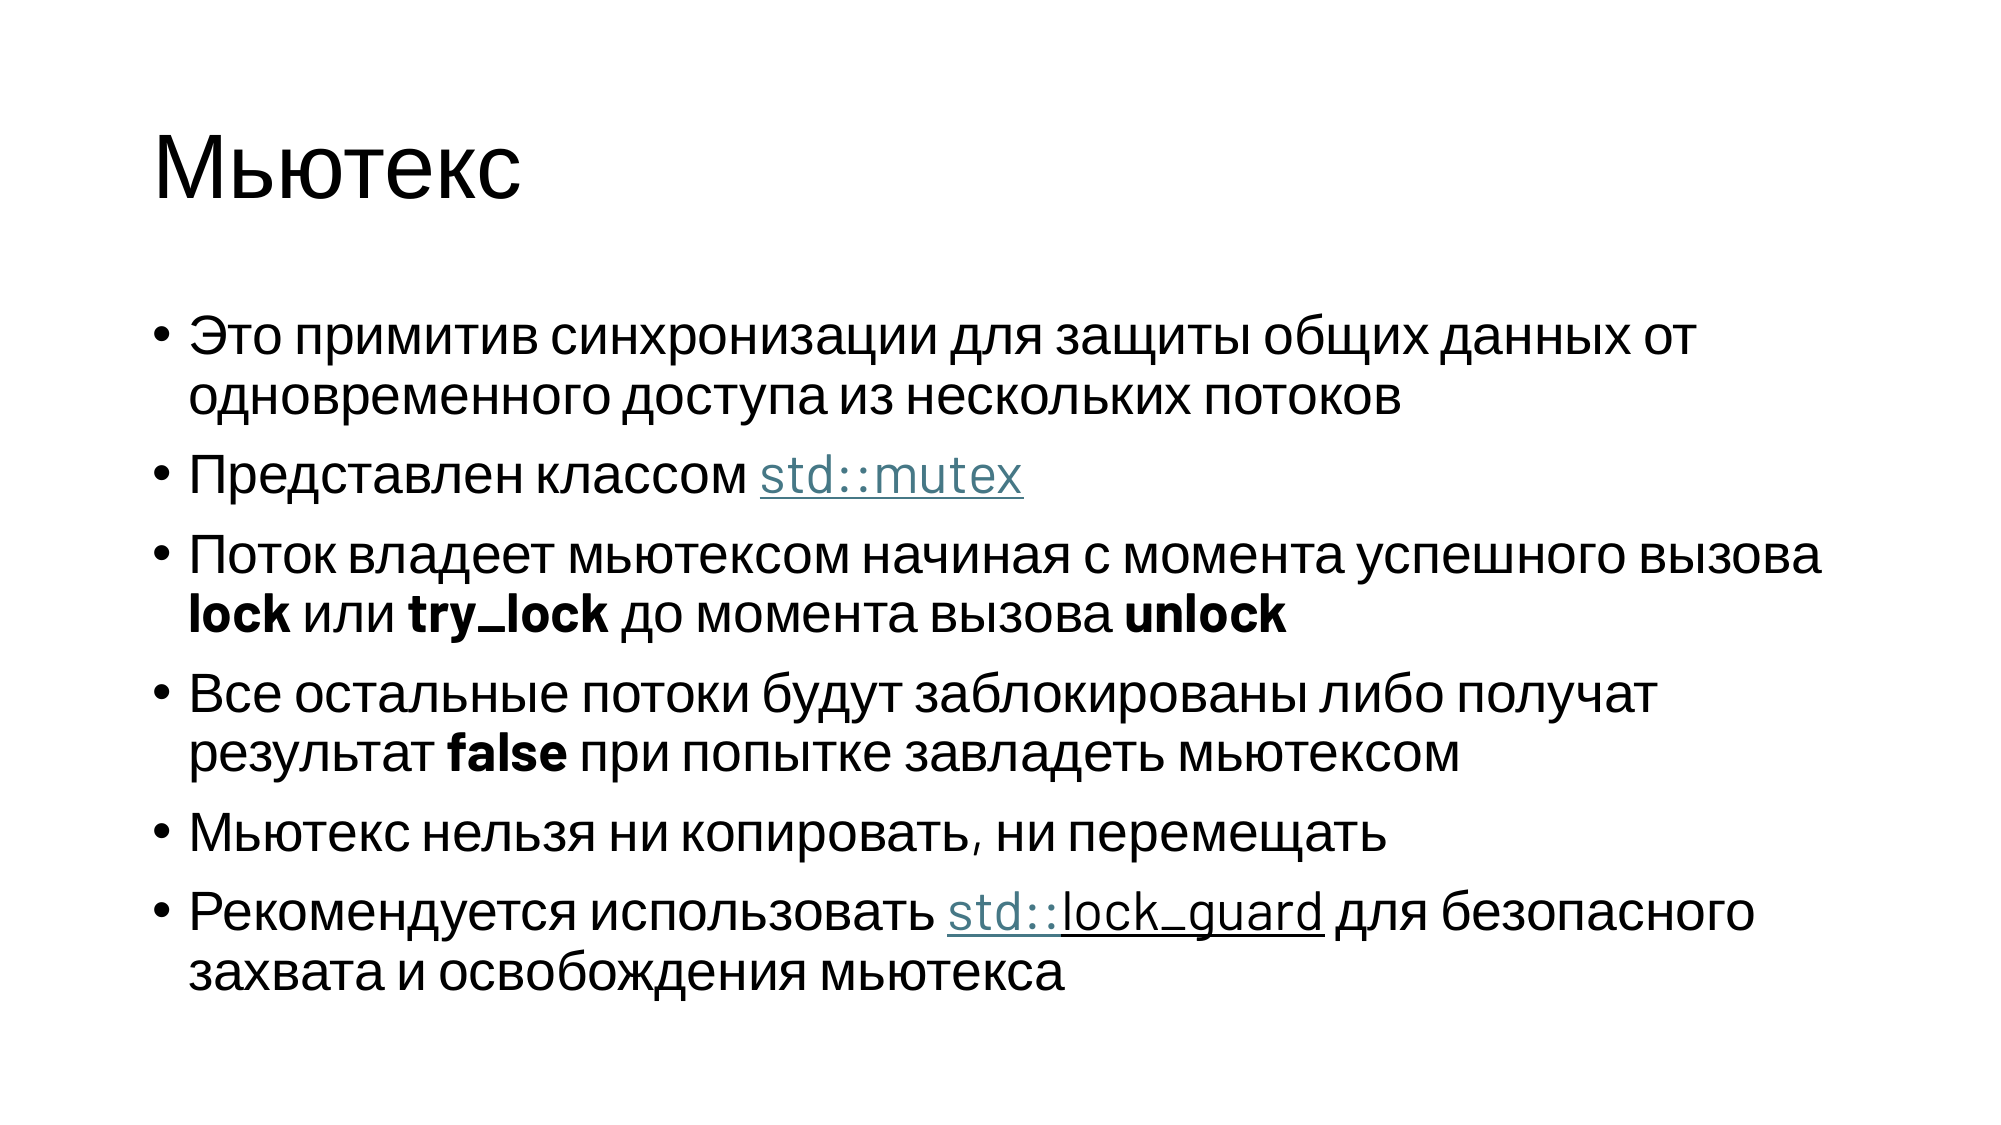

# Мьютекс
Это примитив синхронизации для защиты общих данных от одновременного доступа из нескольких потоков
Представлен классом std::mutex
Поток владеет мьютексом начиная с момента успешного вызова lock или try_lock до момента вызова unlock
Все остальные потоки будут заблокированы либо получат результат false при попытке завладеть мьютексом
Мьютекс нельзя ни копировать, ни перемещать
Рекомендуется использовать std::lock_guard для безопасного захвата и освобождения мьютекса